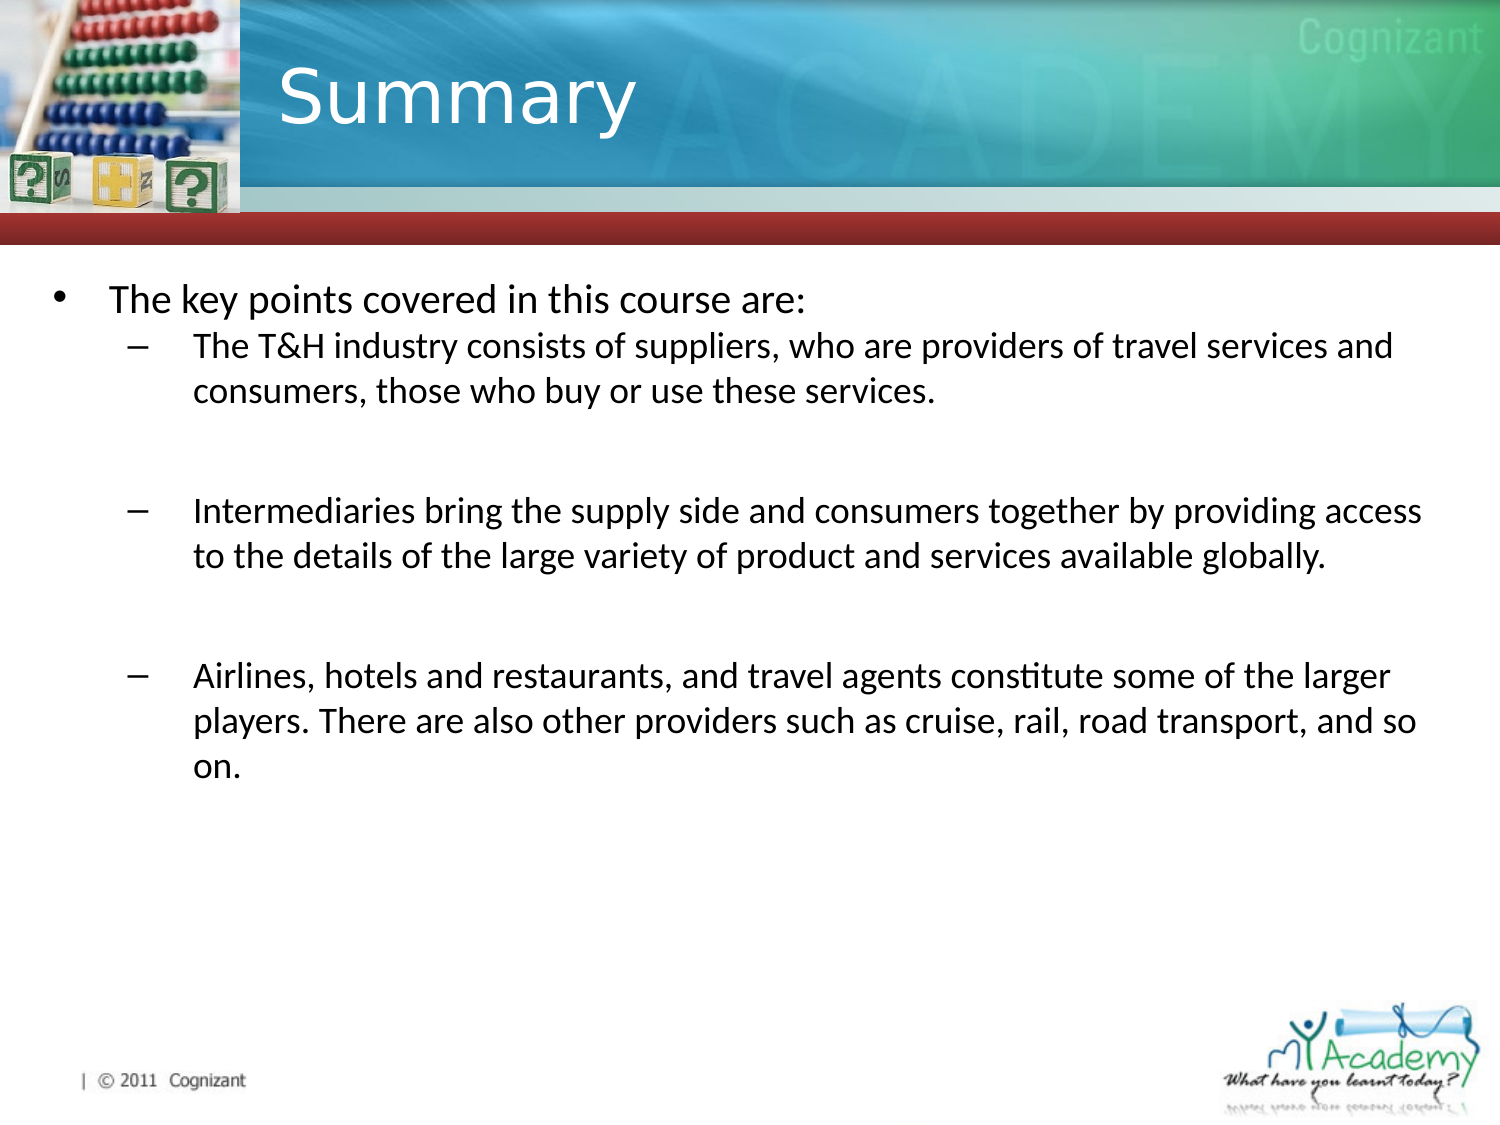

# Summary
The key points covered in this course are:
The T&H industry consists of suppliers, who are providers of travel services and consumers, those who buy or use these services.

Intermediaries bring the supply side and consumers together by providing access to the details of the large variety of product and services available globally.

Airlines, hotels and restaurants, and travel agents constitute some of the larger players. There are also other providers such as cruise, rail, road transport, and so on.